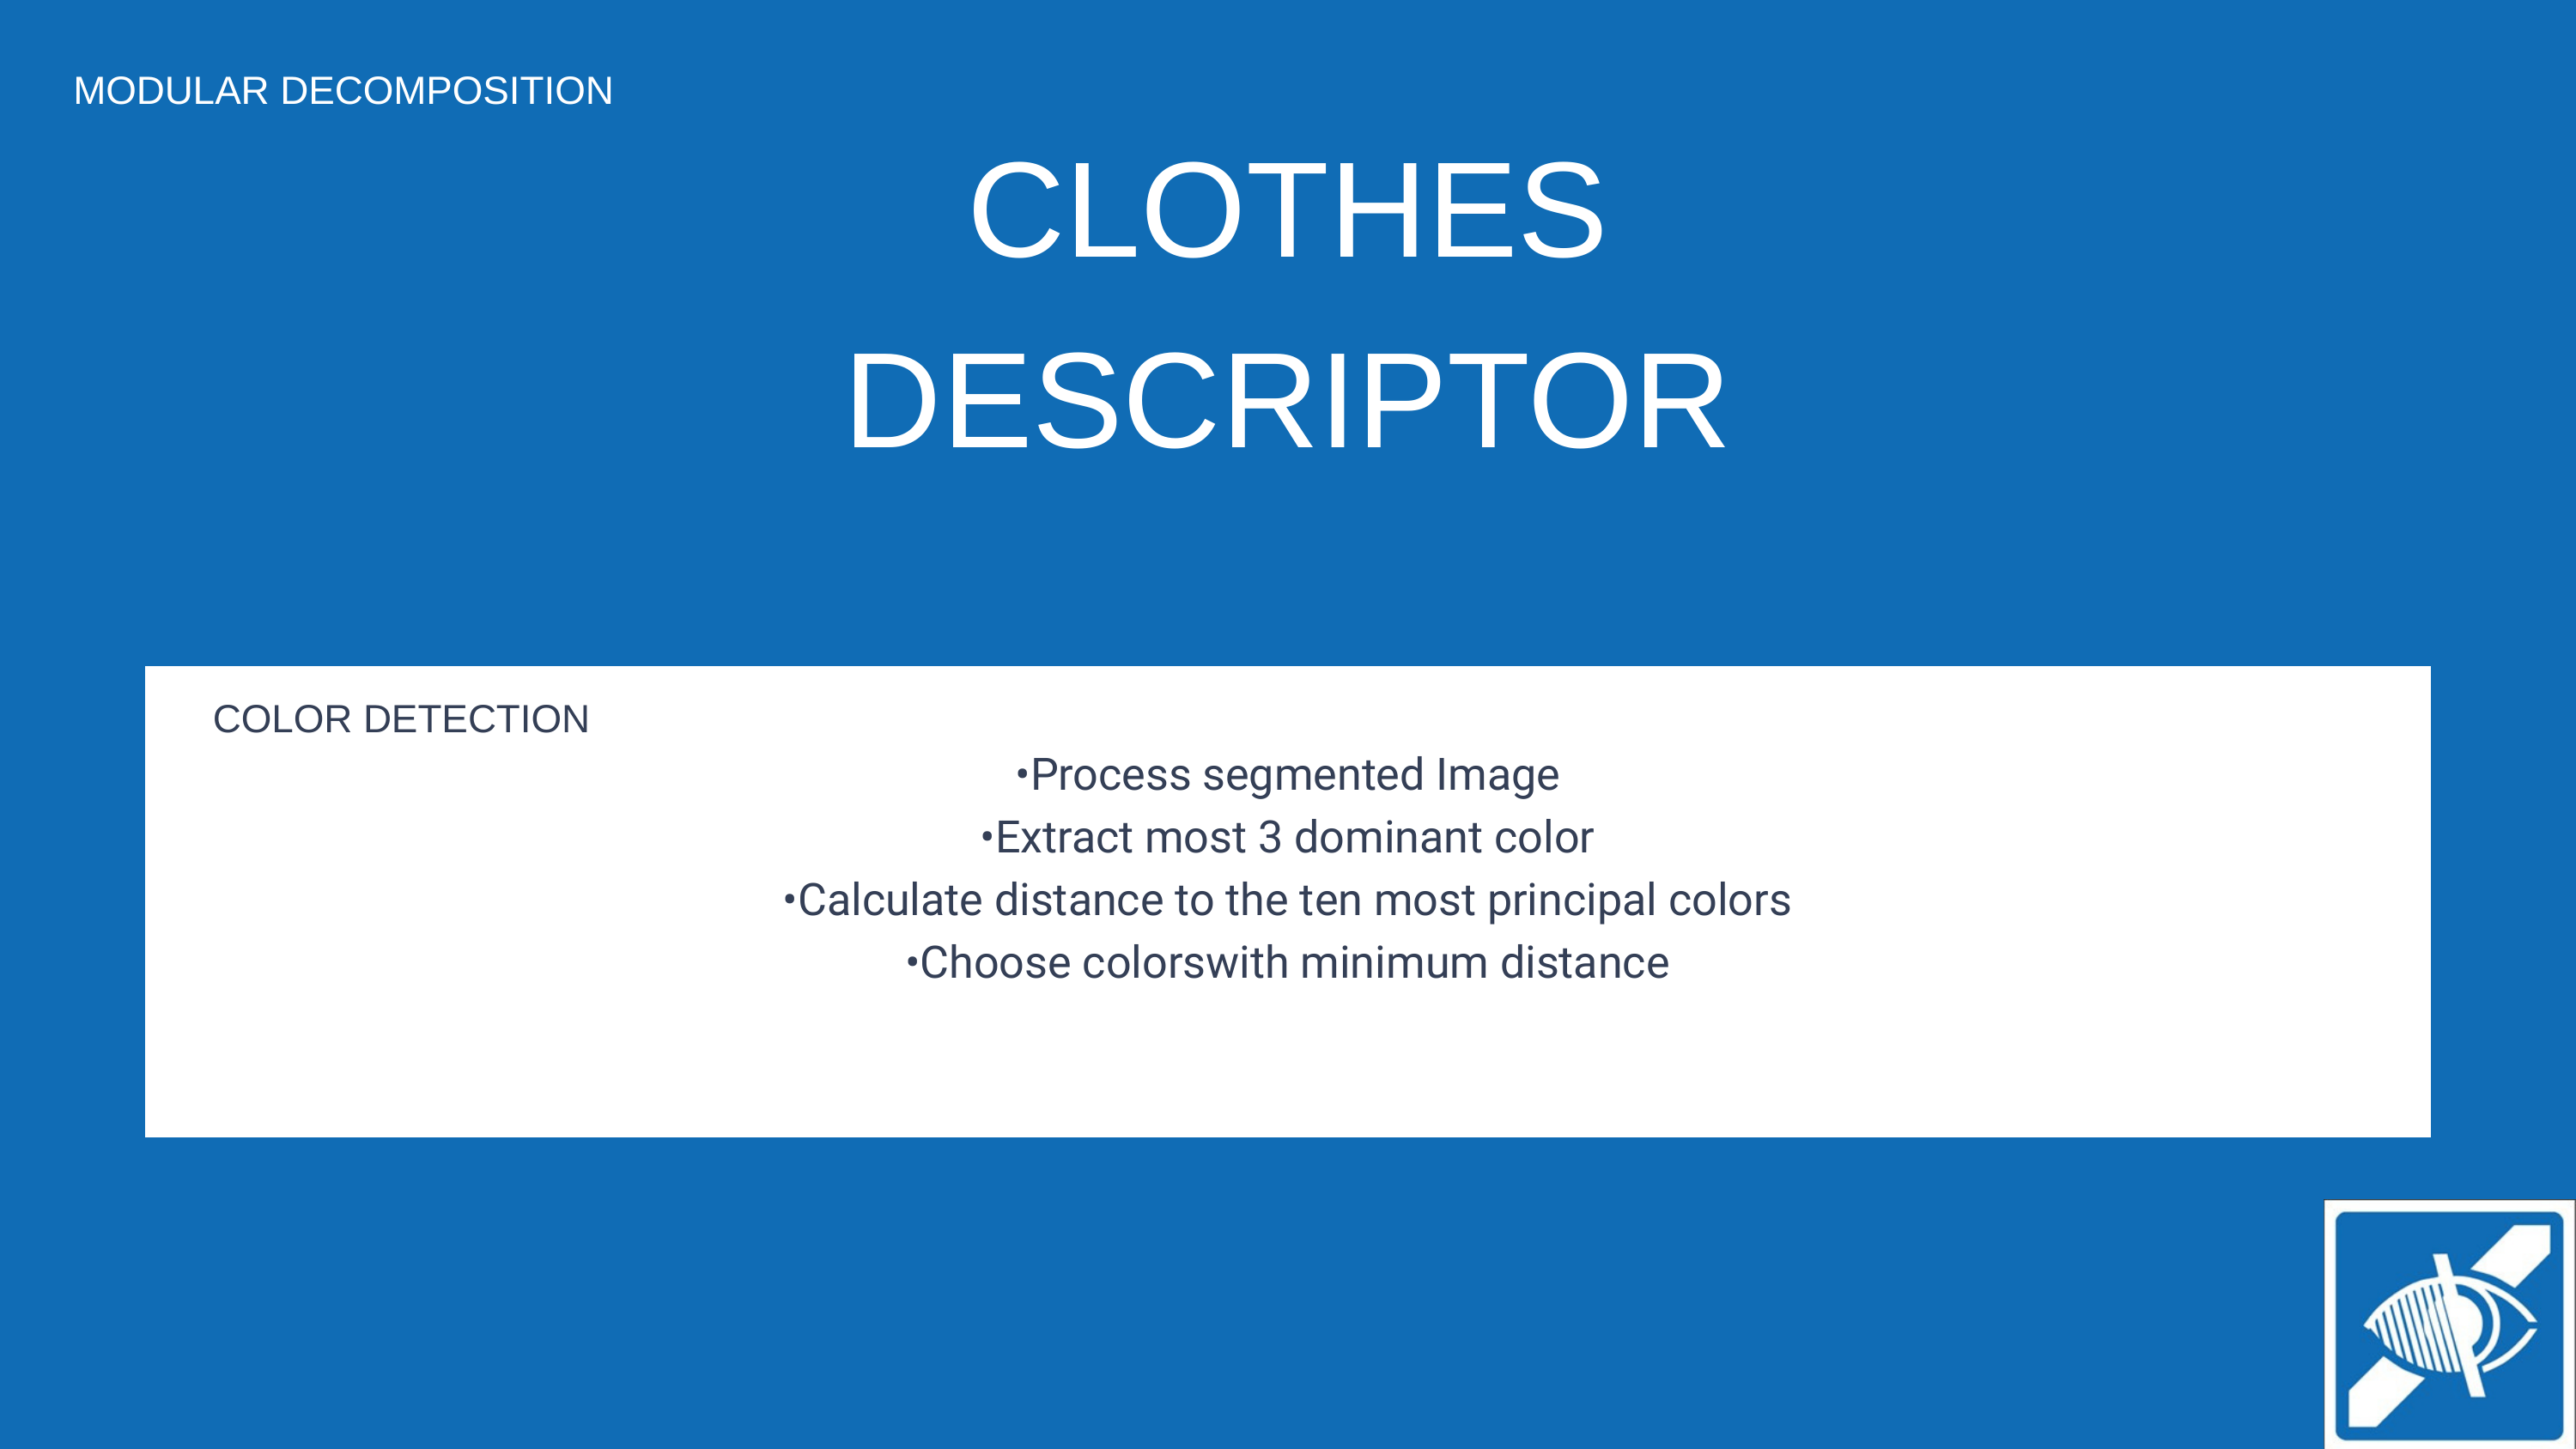

MODULAR DECOMPOSITION
CLOTHES DESCRIPTOR

COLOR DETECTION
•Process segmented Image
•Extract most 3 dominant color
•Calculate distance to the ten most principal colors
•Choose colorswith minimum distance